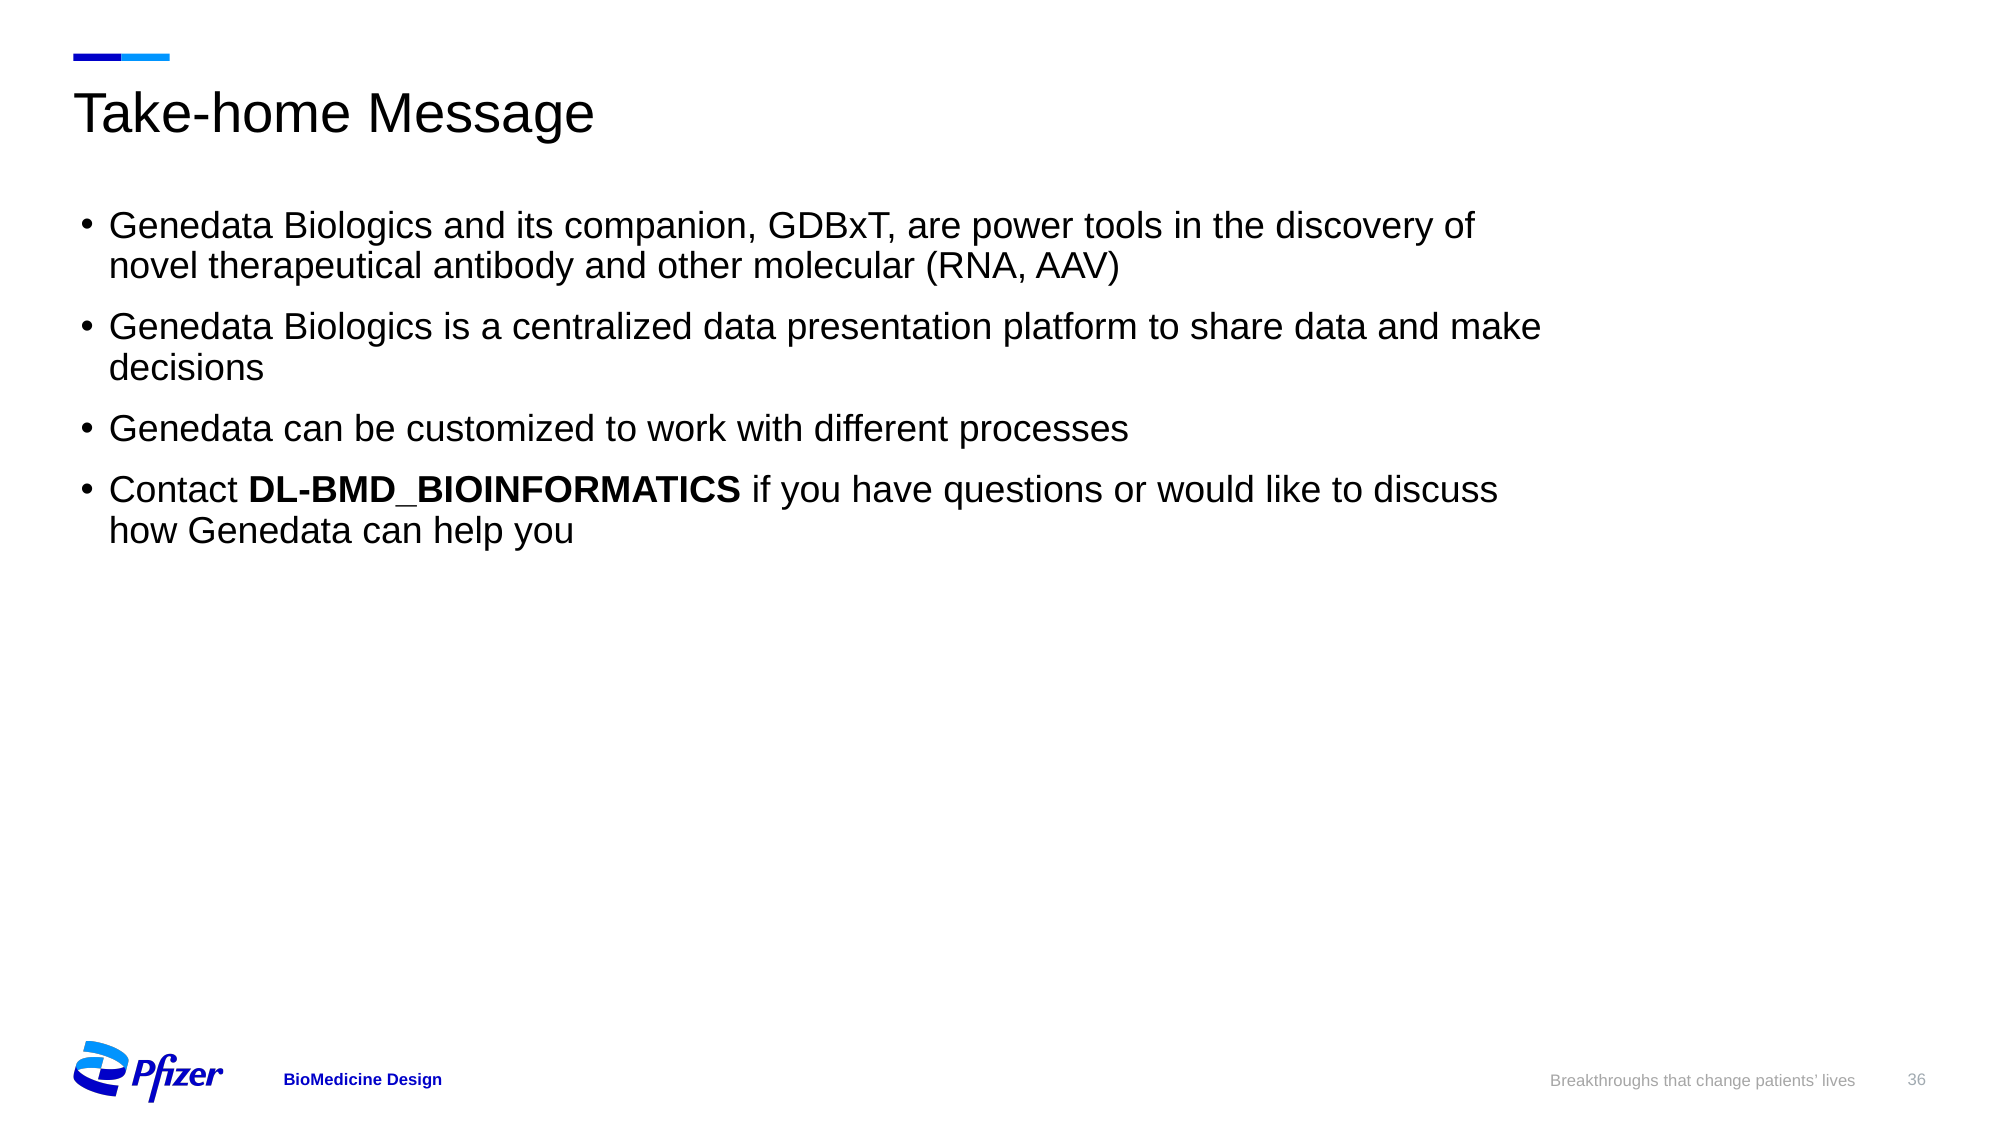

# Take-home Message
Genedata Biologics and its companion, GDBxT, are power tools in the discovery of novel therapeutical antibody and other molecular (RNA, AAV)
Genedata Biologics is a centralized data presentation platform to share data and make decisions
Genedata can be customized to work with different processes
Contact DL-BMD_BIOINFORMATICS if you have questions or would like to discuss how Genedata can help you